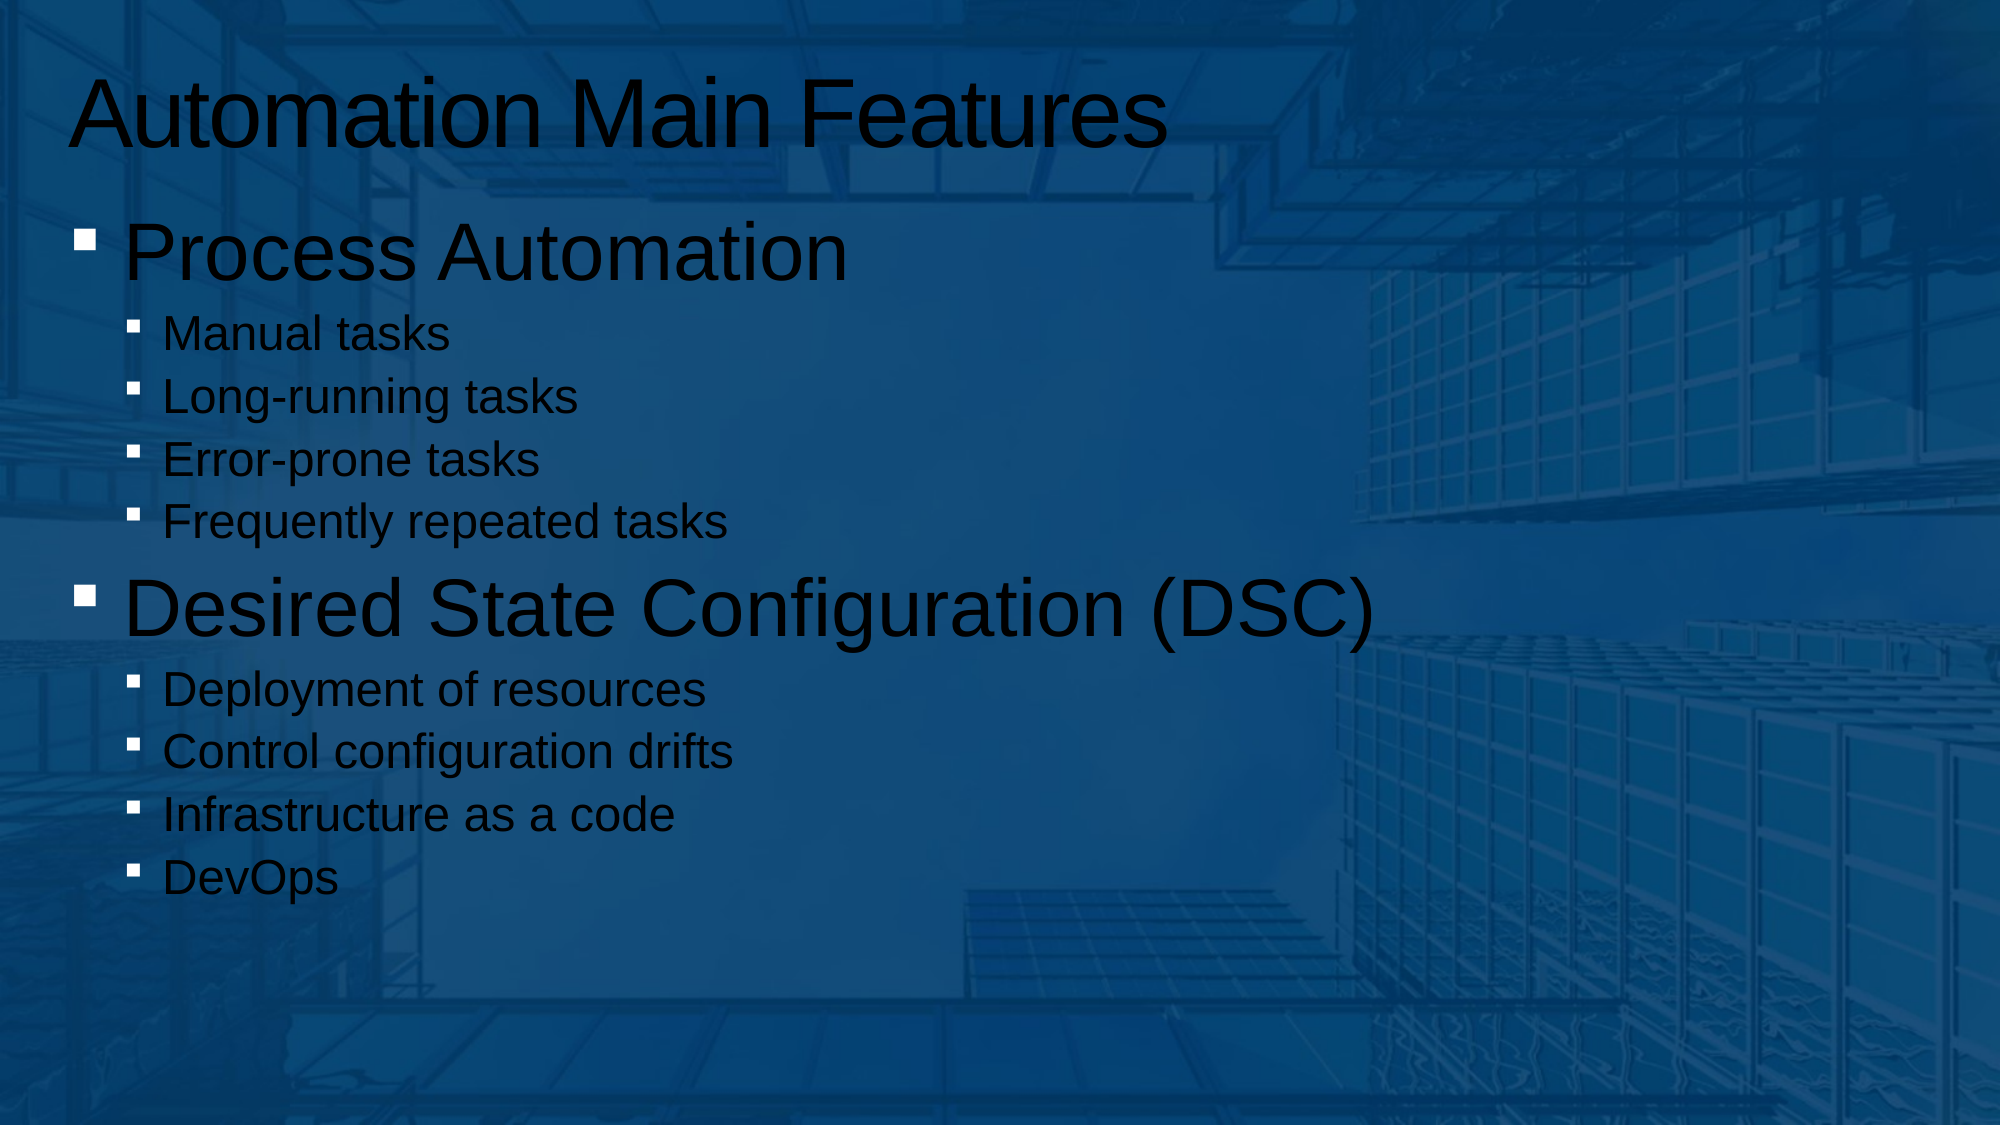

# Automation Main Features
Process Automation
Manual tasks
Long-running tasks
Error-prone tasks
Frequently repeated tasks
Desired State Configuration (DSC)
Deployment of resources
Control configuration drifts
Infrastructure as a code
DevOps